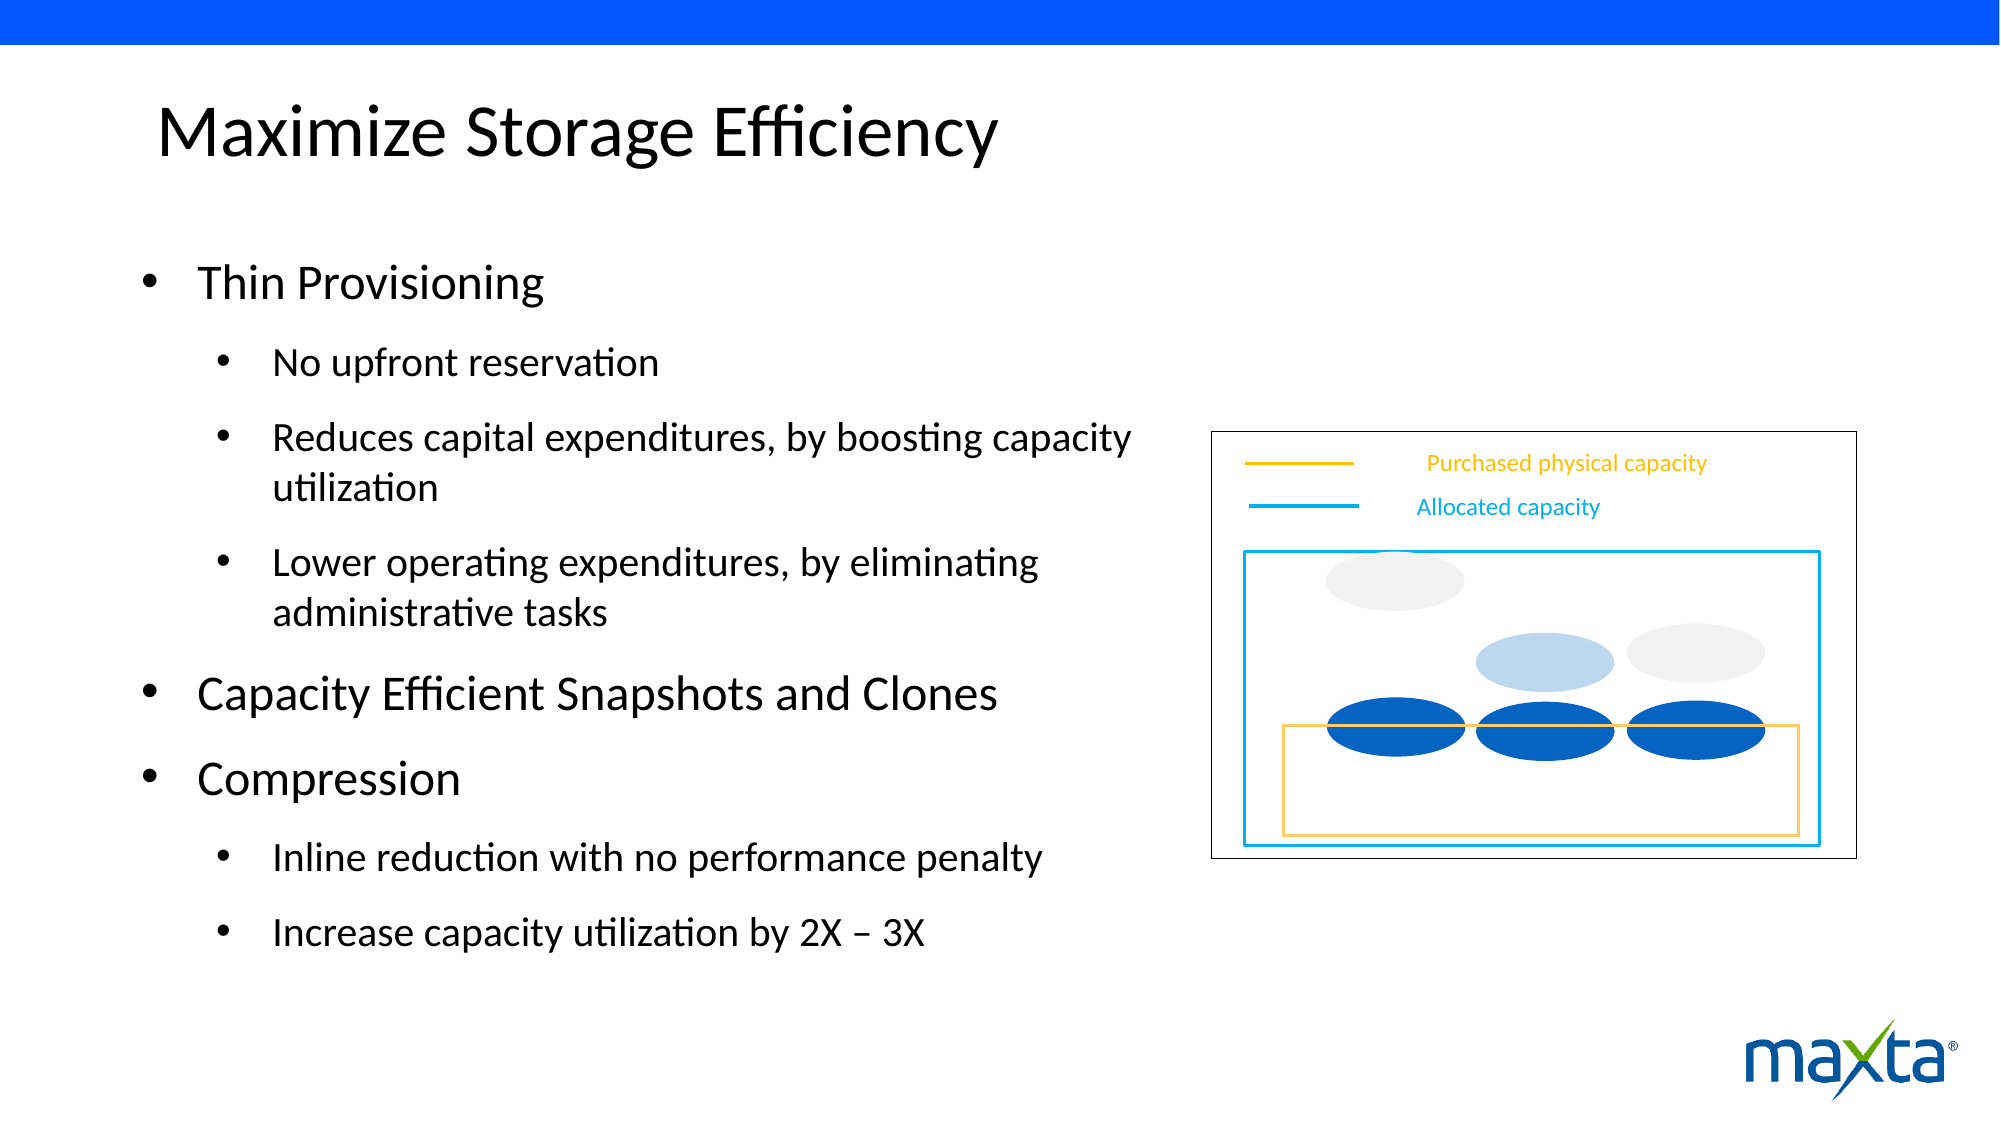

# Maximize Storage Efficiency
Thin Provisioning
No upfront reservation
Reduces capital expenditures, by boosting capacity utilization
Lower operating expenditures, by eliminating administrative tasks
Capacity Efficient Snapshots and Clones
Compression
Inline reduction with no performance penalty
Increase capacity utilization by 2X – 3X

Purchased physical capacity
Allocated capacity

Written Data
Written Data
Written Data